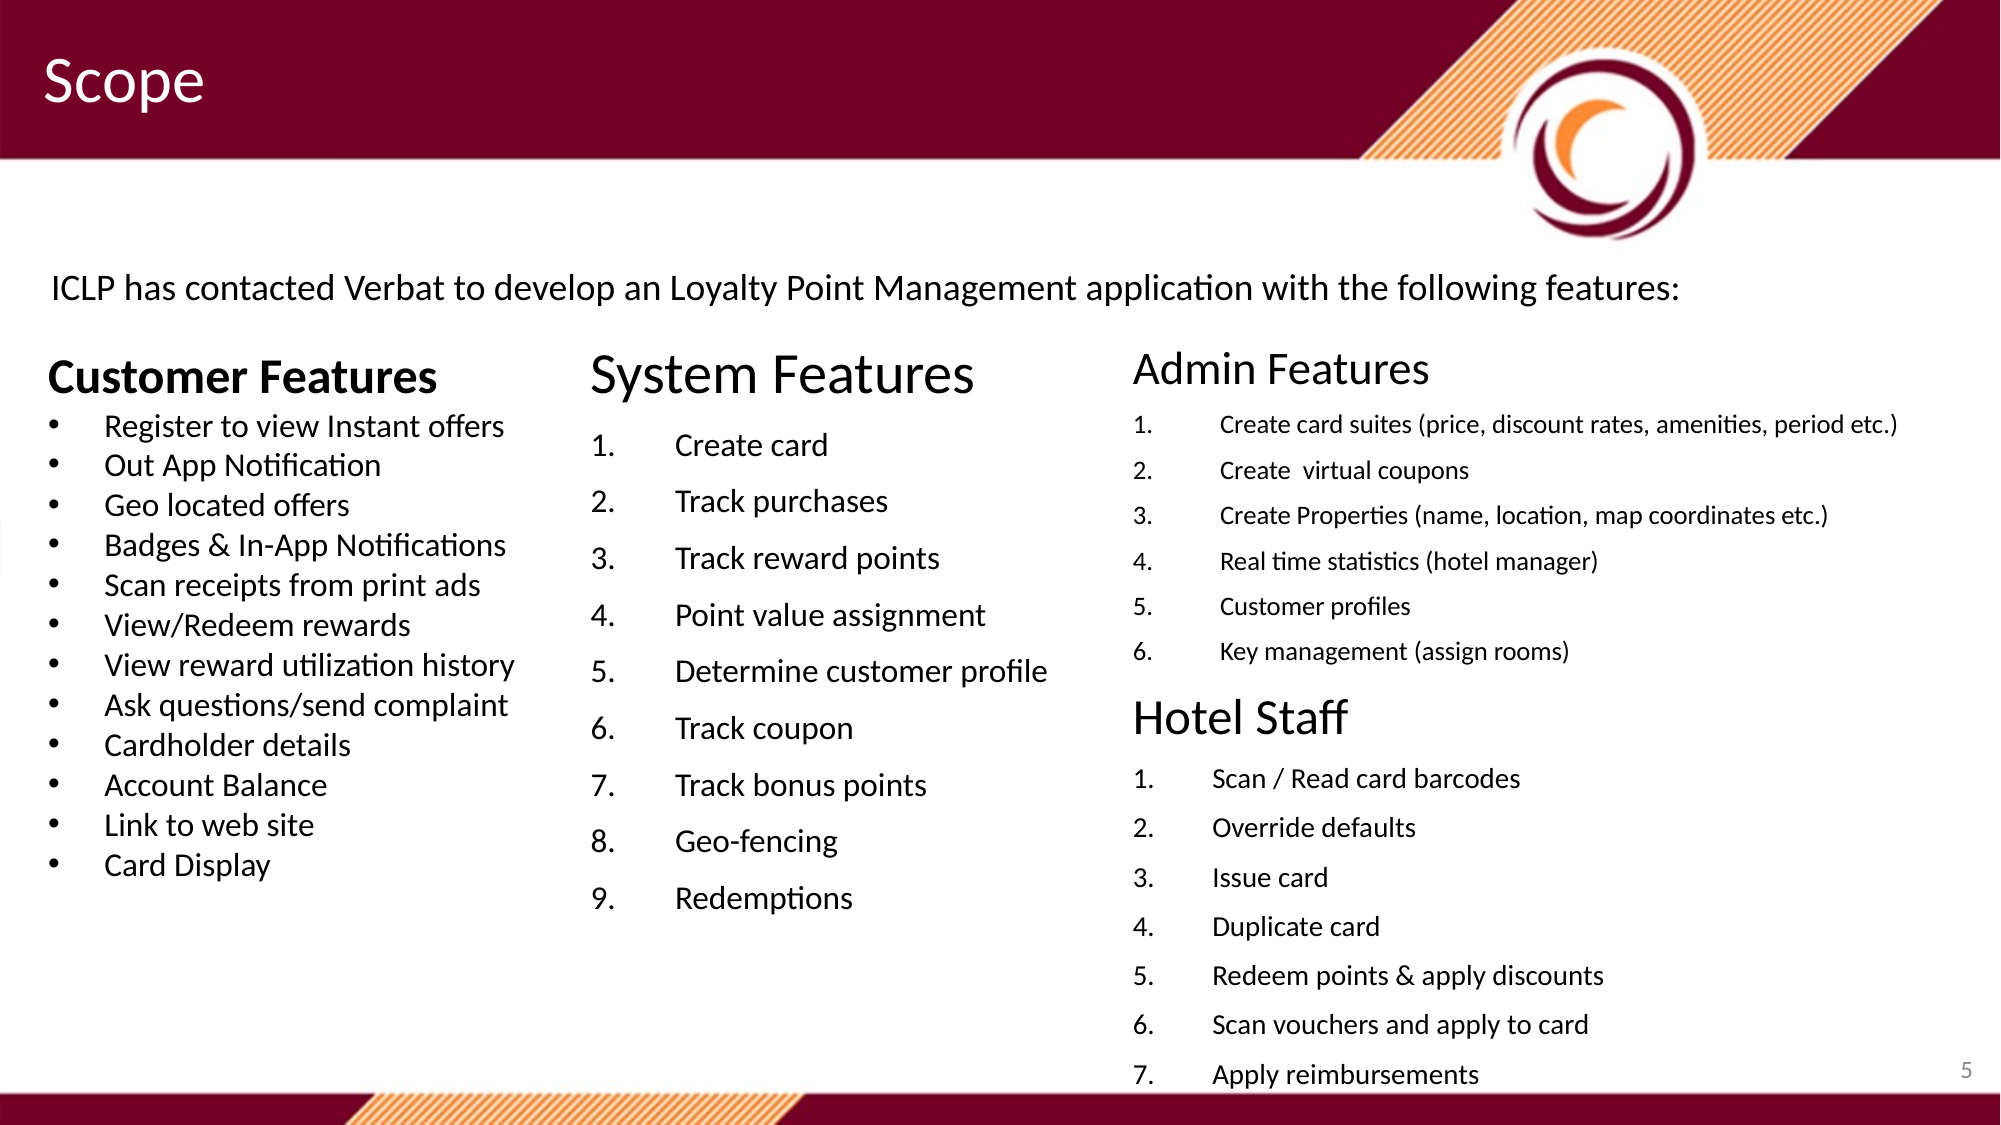

Scope
ICLP has contacted Verbat to develop an Loyalty Point Management application with the following features:
Customer Features
Register to view Instant offers
Out App Notification
Geo located offers
Badges & In-App Notifications
Scan receipts from print ads
View/Redeem rewards
View reward utilization history
Ask questions/send complaint
Cardholder details
Account Balance
Link to web site
Card Display
System Features
Create card
Track purchases
Track reward points
Point value assignment
Determine customer profile
Track coupon
Track bonus points
Geo-fencing
Redemptions
Admin Features
Create card suites (price, discount rates, amenities, period etc.)
Create  virtual coupons
Create Properties (name, location, map coordinates etc.)
Real time statistics (hotel manager)
Customer profiles
Key management (assign rooms)

Hotel Staff
Scan / Read card barcodes
Override defaults
Issue card
Duplicate card
Redeem points & apply discounts
Scan vouchers and apply to card
Apply reimbursements

5